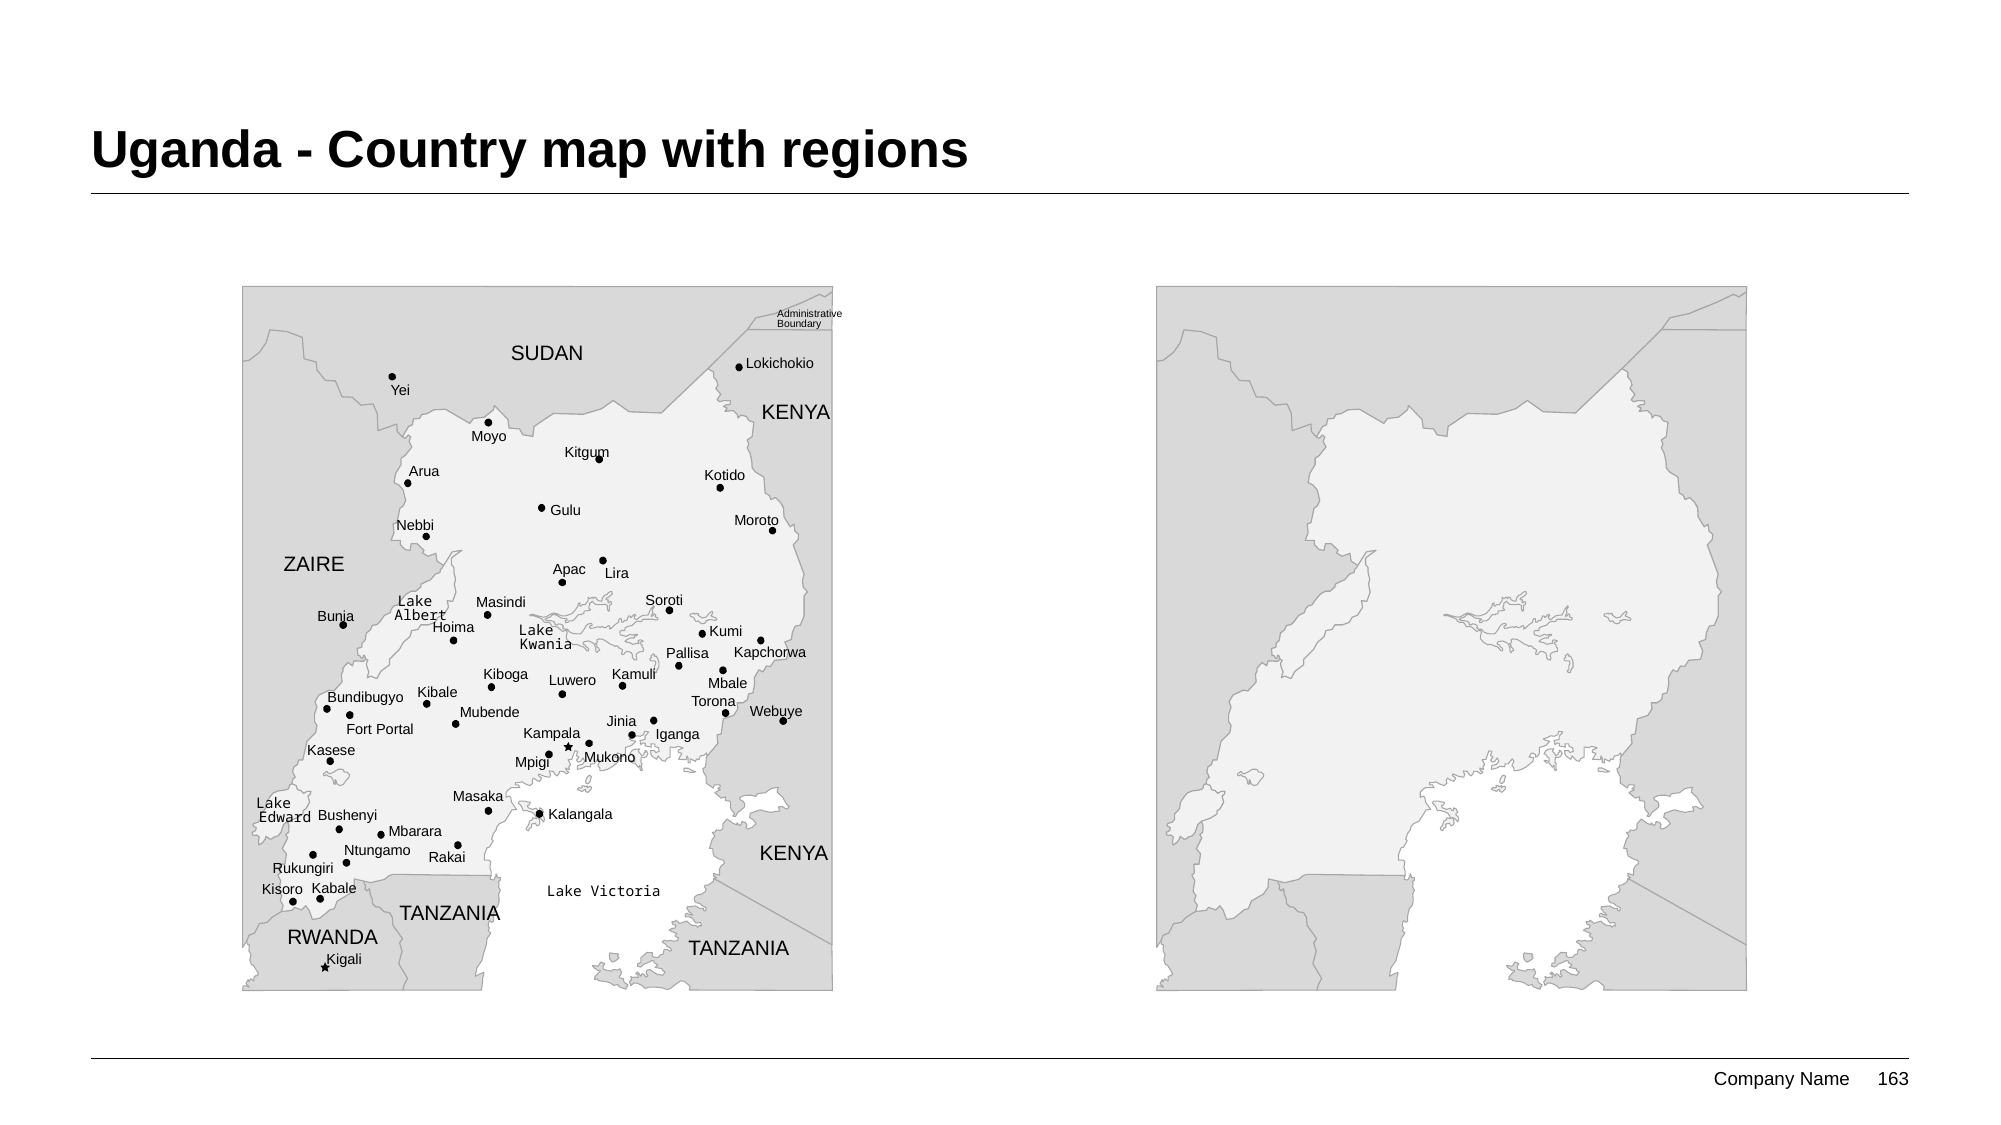

# Uganda - Country map with regions

Administrative
Boundary
SUDAN
Lokichokio

Yei
KENYA

Moyo
Kitgum

Arua
Kotido

Gulu

Moroto
Nebbi

ZAIRE

Apac
Lira

Soroti
Lake
Masindi
Albert

Bunia

Hoima
Lake

Kumi

Kwania

Kapchorwa
Pallisa

Kamuli
Kiboga

Luwero
Mbale

Kibale

Bundibugyo

Torona

Webuye
Mubende

Jinia

Fort Portal

Kampala
Iganga

Kasese

Mukono

Mpigi

Masaka
Lake
Kalangala
Bushenyi

Edward

Mbarara

KENYA

Ntungamo
Rakai

Rukungiri

Kabale
Kisoro
Lake Victoria

TANZANIA
RWANDA
TANZANIA
Kigali